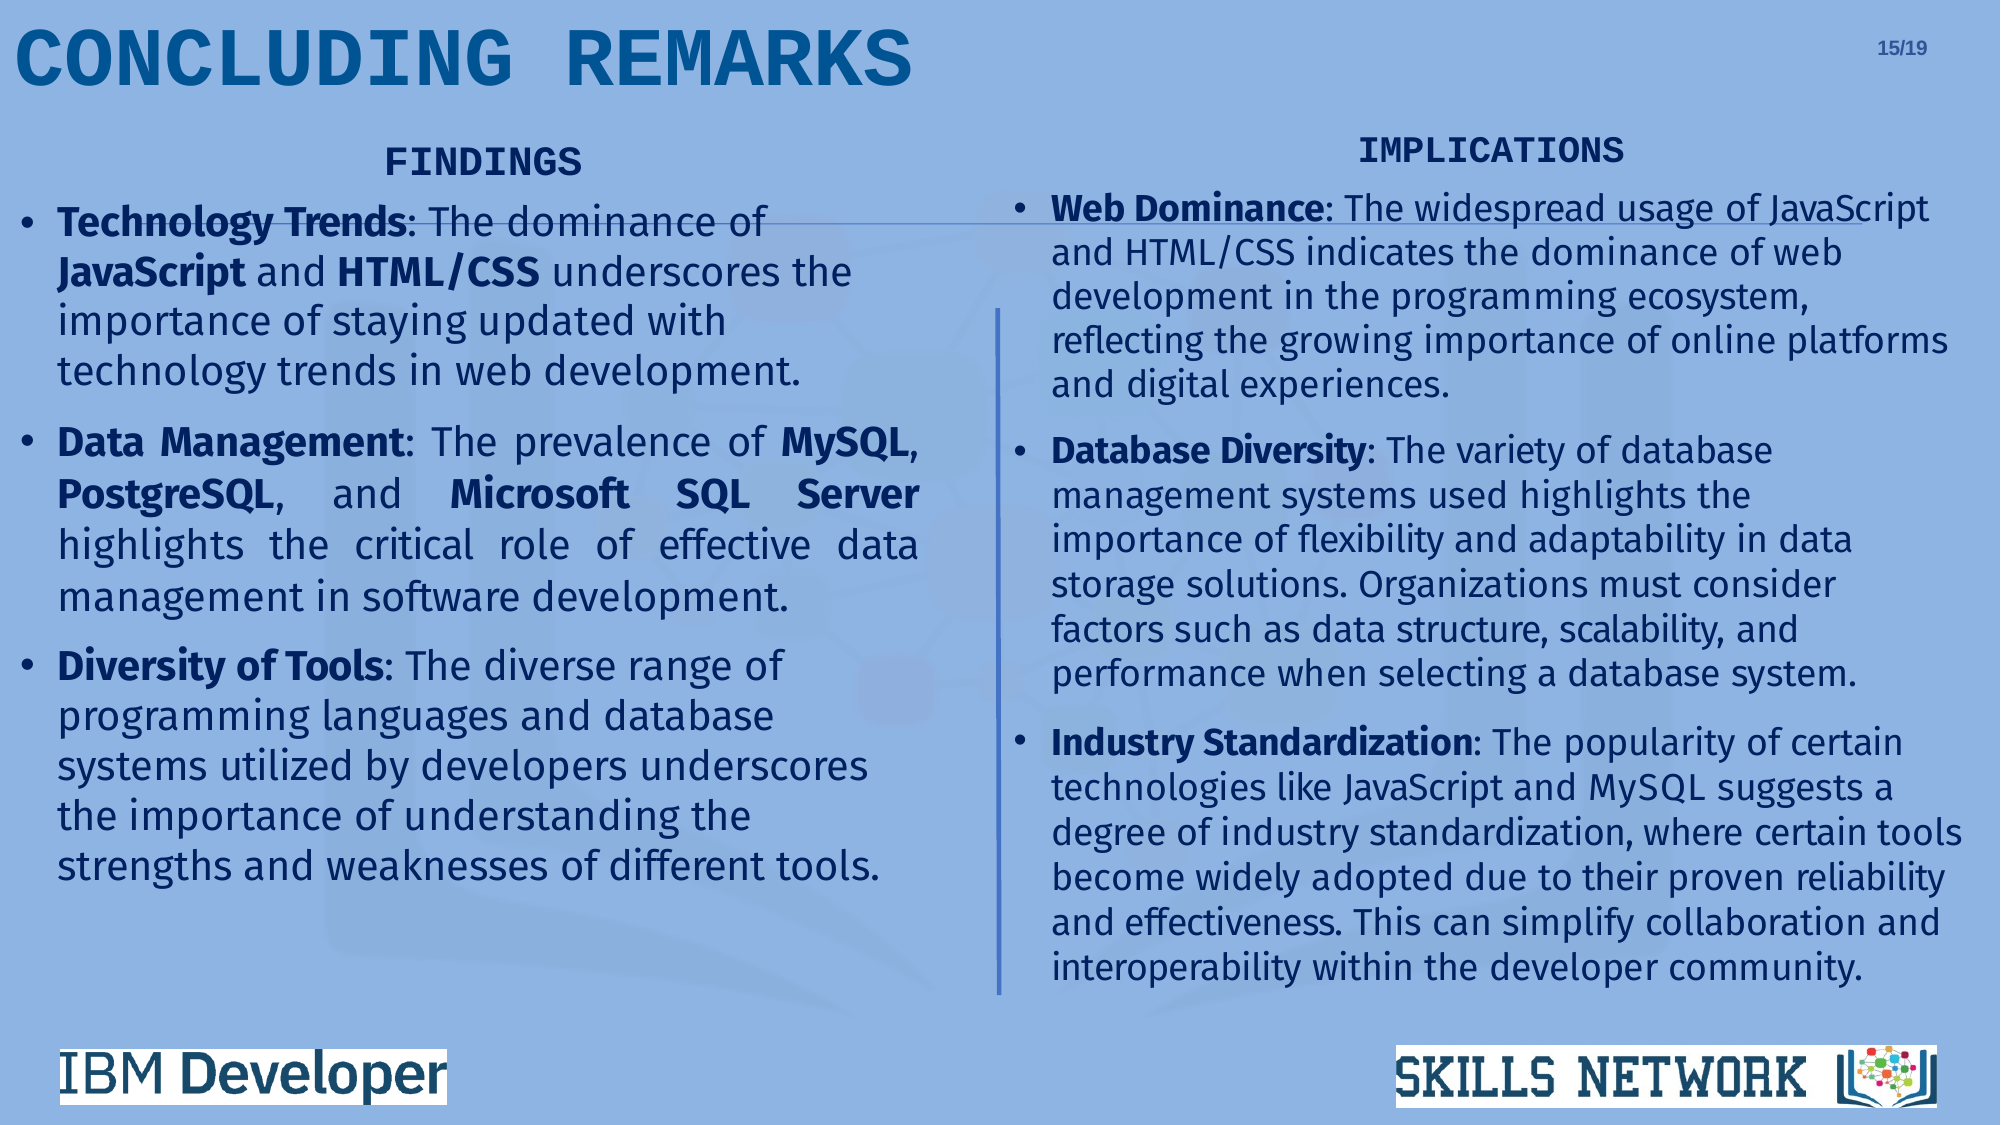

# CONCLUDING REMARKS
15/19
IMPLICATIONS
Web Dominance: The widespread usage of JavaScript and HTML/CSS indicates the dominance of web development in the programming ecosystem, reflecting the growing importance of online platforms and digital experiences.
Database Diversity: The variety of database management systems used highlights the importance of flexibility and adaptability in data storage solutions. Organizations must consider factors such as data structure, scalability, and performance when selecting a database system.
Industry Standardization: The popularity of certain technologies like JavaScript and MySQL suggests a degree of industry standardization, where certain tools become widely adopted due to their proven reliability and effectiveness. This can simplify collaboration and interoperability within the developer community.
FINDINGS
Technology Trends: The dominance of JavaScript and HTML/CSS underscores the importance of staying updated with technology trends in web development.
Data Management: The prevalence of MySQL, PostgreSQL, and Microsoft SQL Server highlights the critical role of effective data management in software development.
Diversity of Tools: The diverse range of programming languages and database systems utilized by developers underscores the importance of understanding the strengths and weaknesses of different tools.